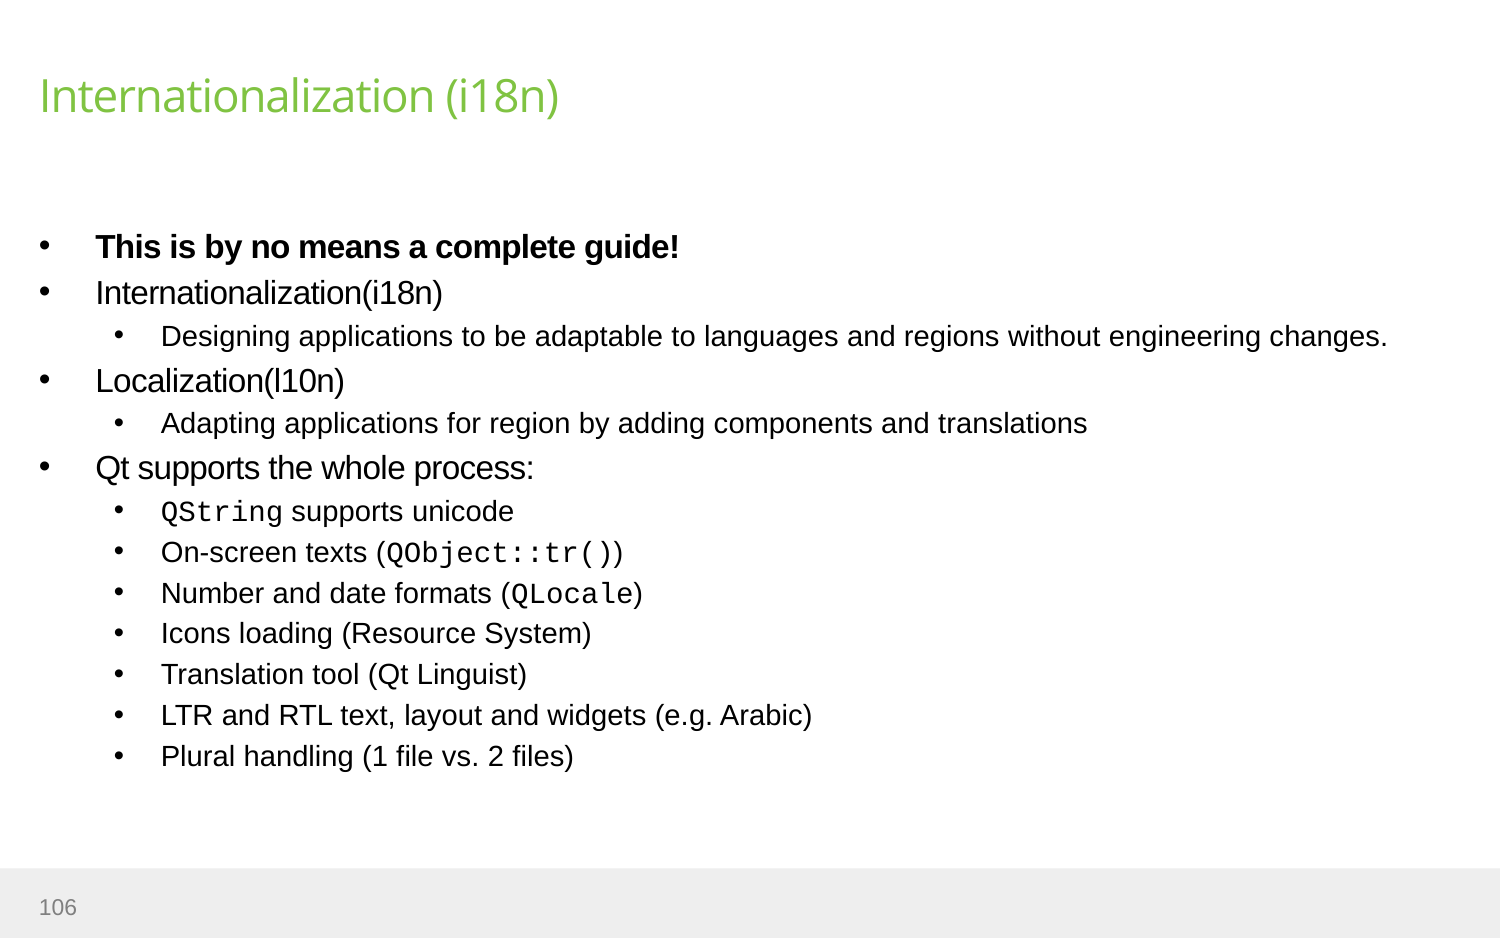

# Internationalization (i18n)
This is by no means a complete guide!
Internationalization(i18n)
Designing applications to be adaptable to languages and regions without engineering changes.
Localization(l10n)
Adapting applications for region by adding components and translations
Qt supports the whole process:
QString supports unicode
On-screen texts (QObject::tr())
Number and date formats (QLocale)
Icons loading (Resource System)
Translation tool (Qt Linguist)
LTR and RTL text, layout and widgets (e.g. Arabic)
Plural handling (1 file vs. 2 files)
106